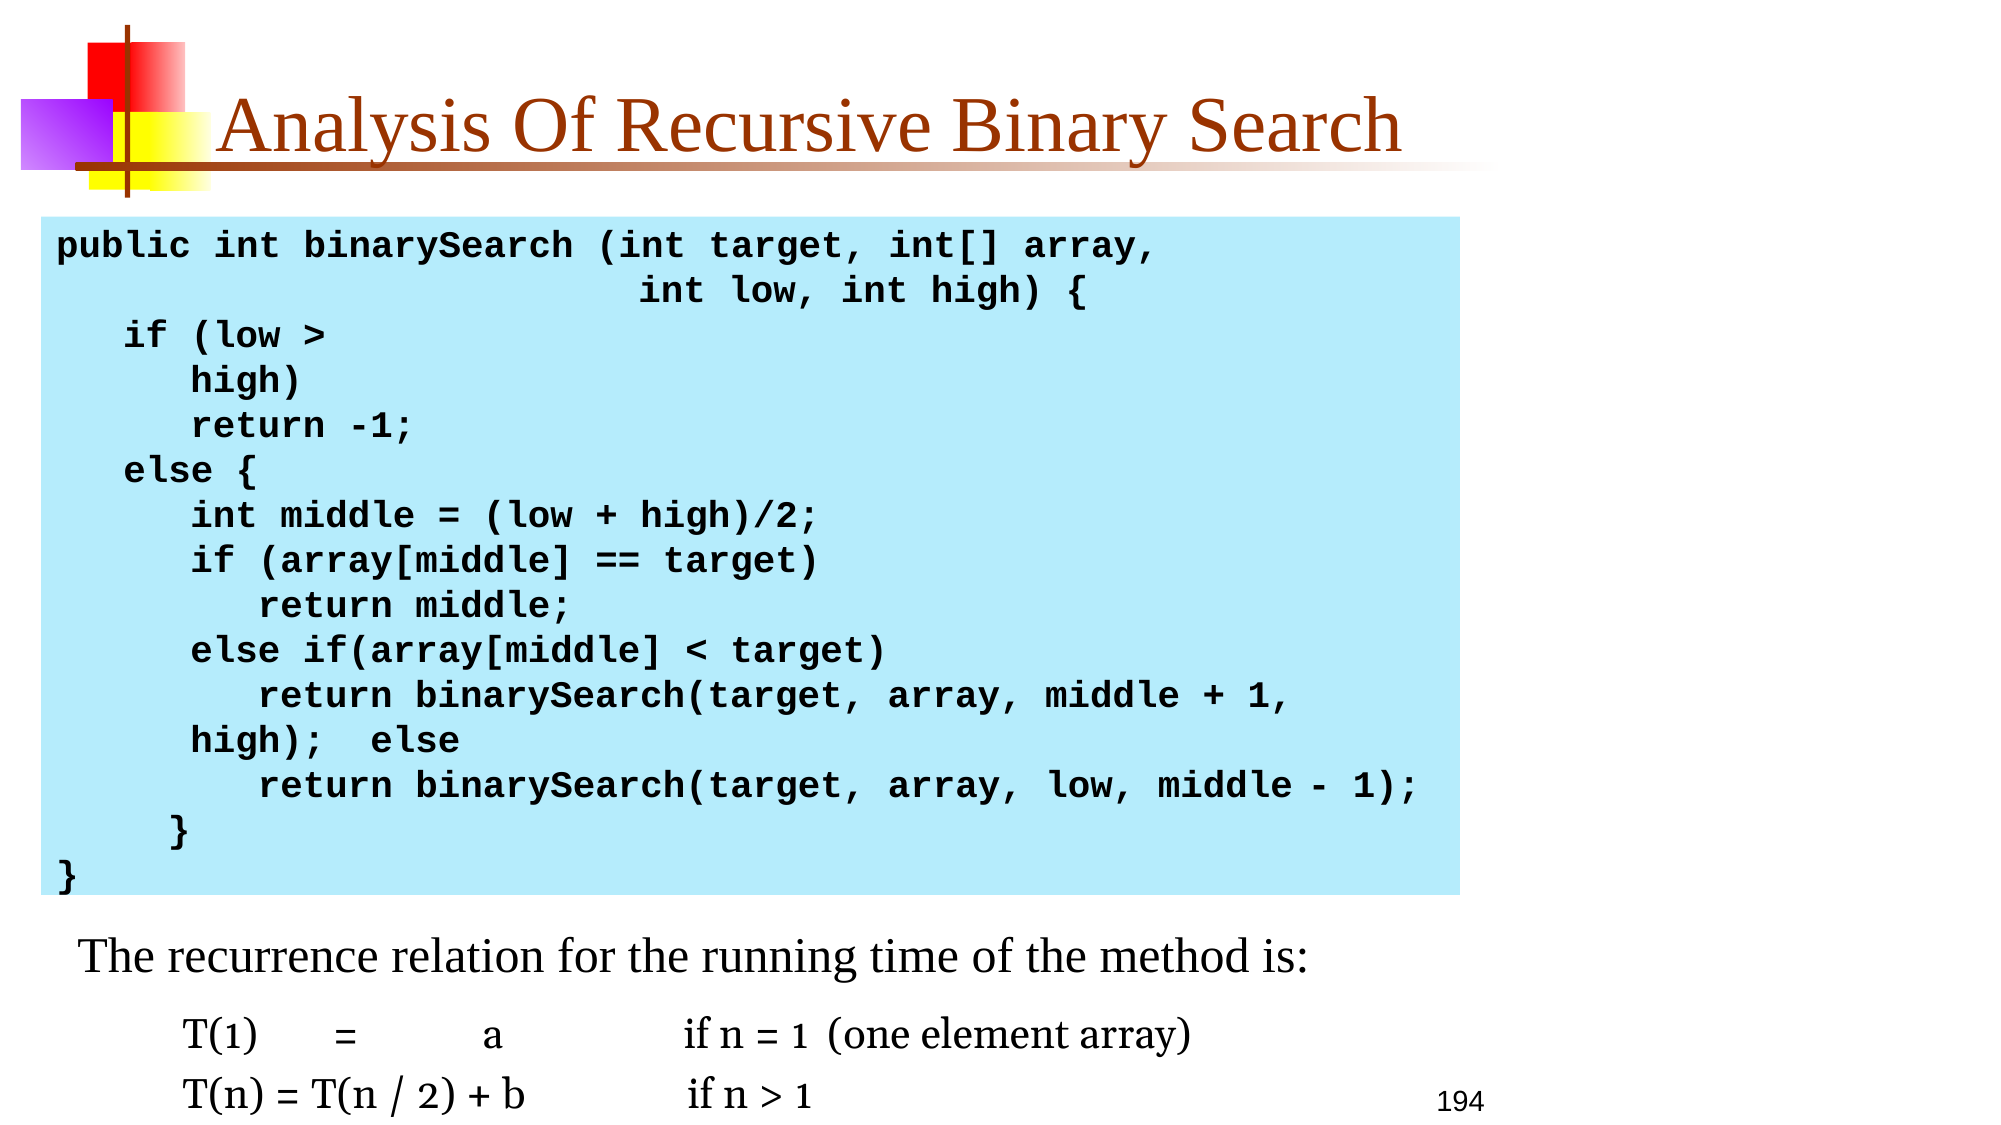

# Analysis Of Recursive Binary Search
public int binarySearch (int target, int[] array,
int low, int high) {
if (low > high)  return -1;
else {
int middle = (low + high)/2;
if (array[middle] == target)
return middle;
else if(array[middle] < target)
return binarySearch(target, array, middle + 1, high);  else
return binarySearch(target, array, low, middle	- 1);
}
}
The recurrence relation for the running time of the method is:

The recurrence relation for the running time of the method is:
T(1)	=	a
T(n) = T(n / 2) + b
if n = 1	(one element array)  if n > 1
194